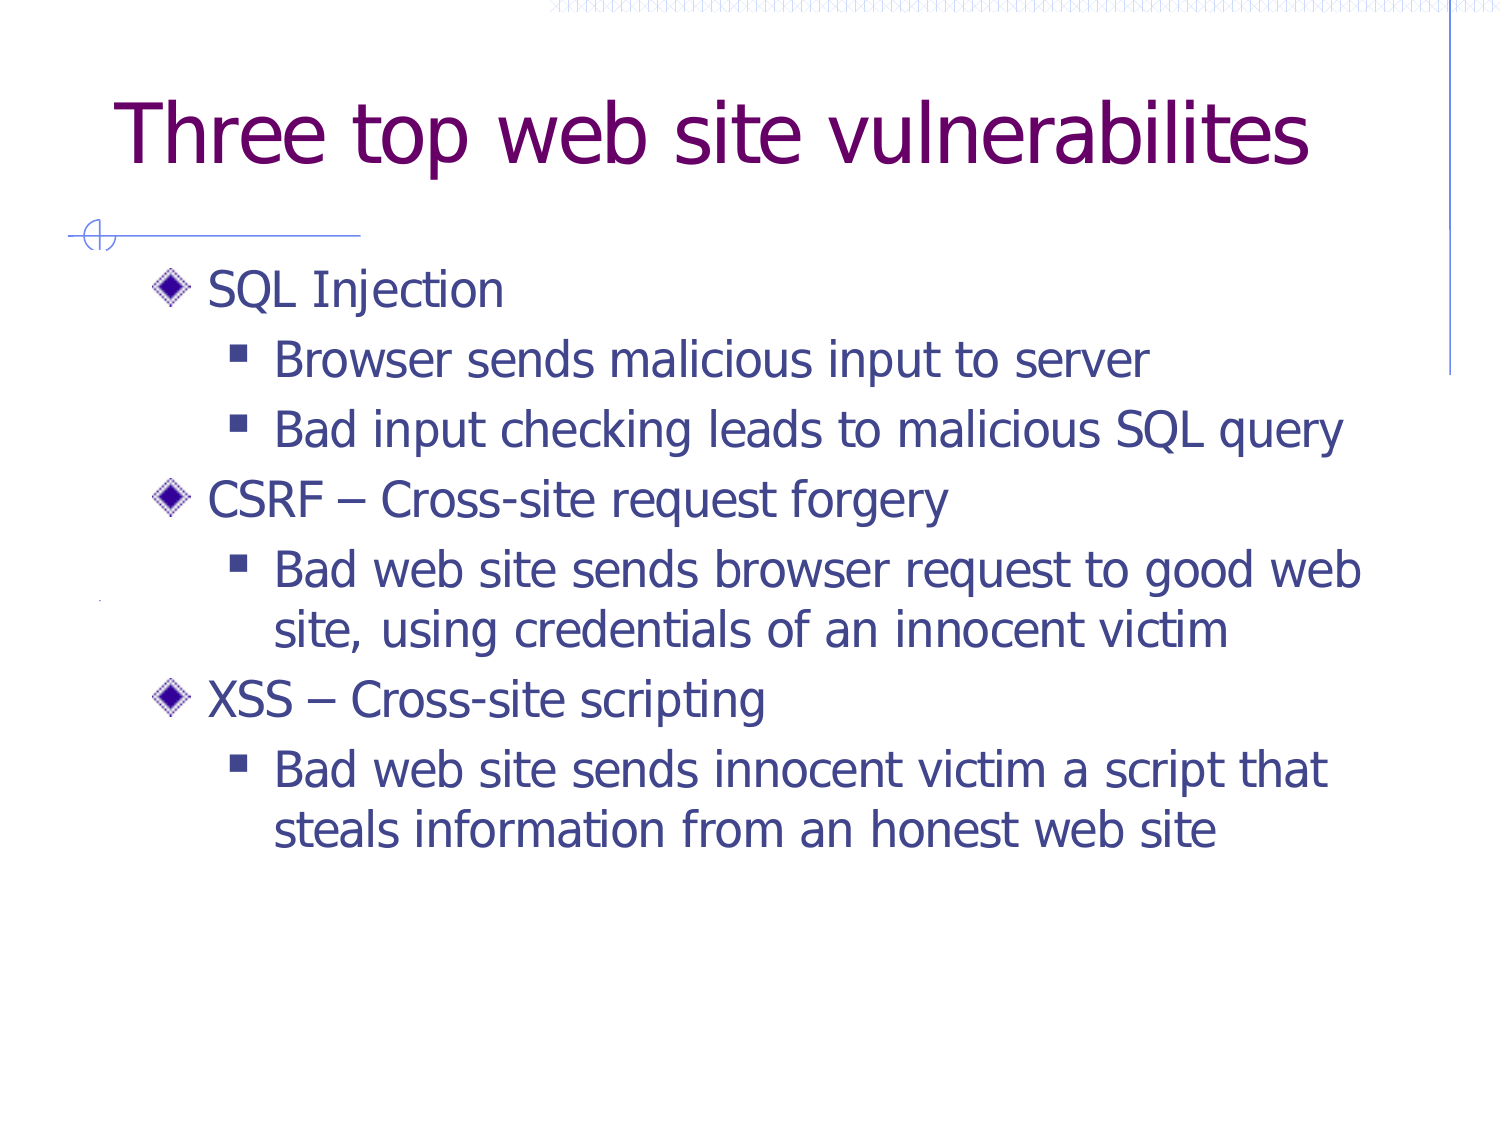

# Three top web site vulnerabilites

SQL Injection
Browser sends malicious input to server
Bad input checking leads to malicious SQL query
CSRF – Cross-site request forgery
Bad web site sends browser request to good web site, using credentials of an innocent victim
XSS – Cross-site scripting
Bad web site sends innocent victim a script that steals information from an honest web site